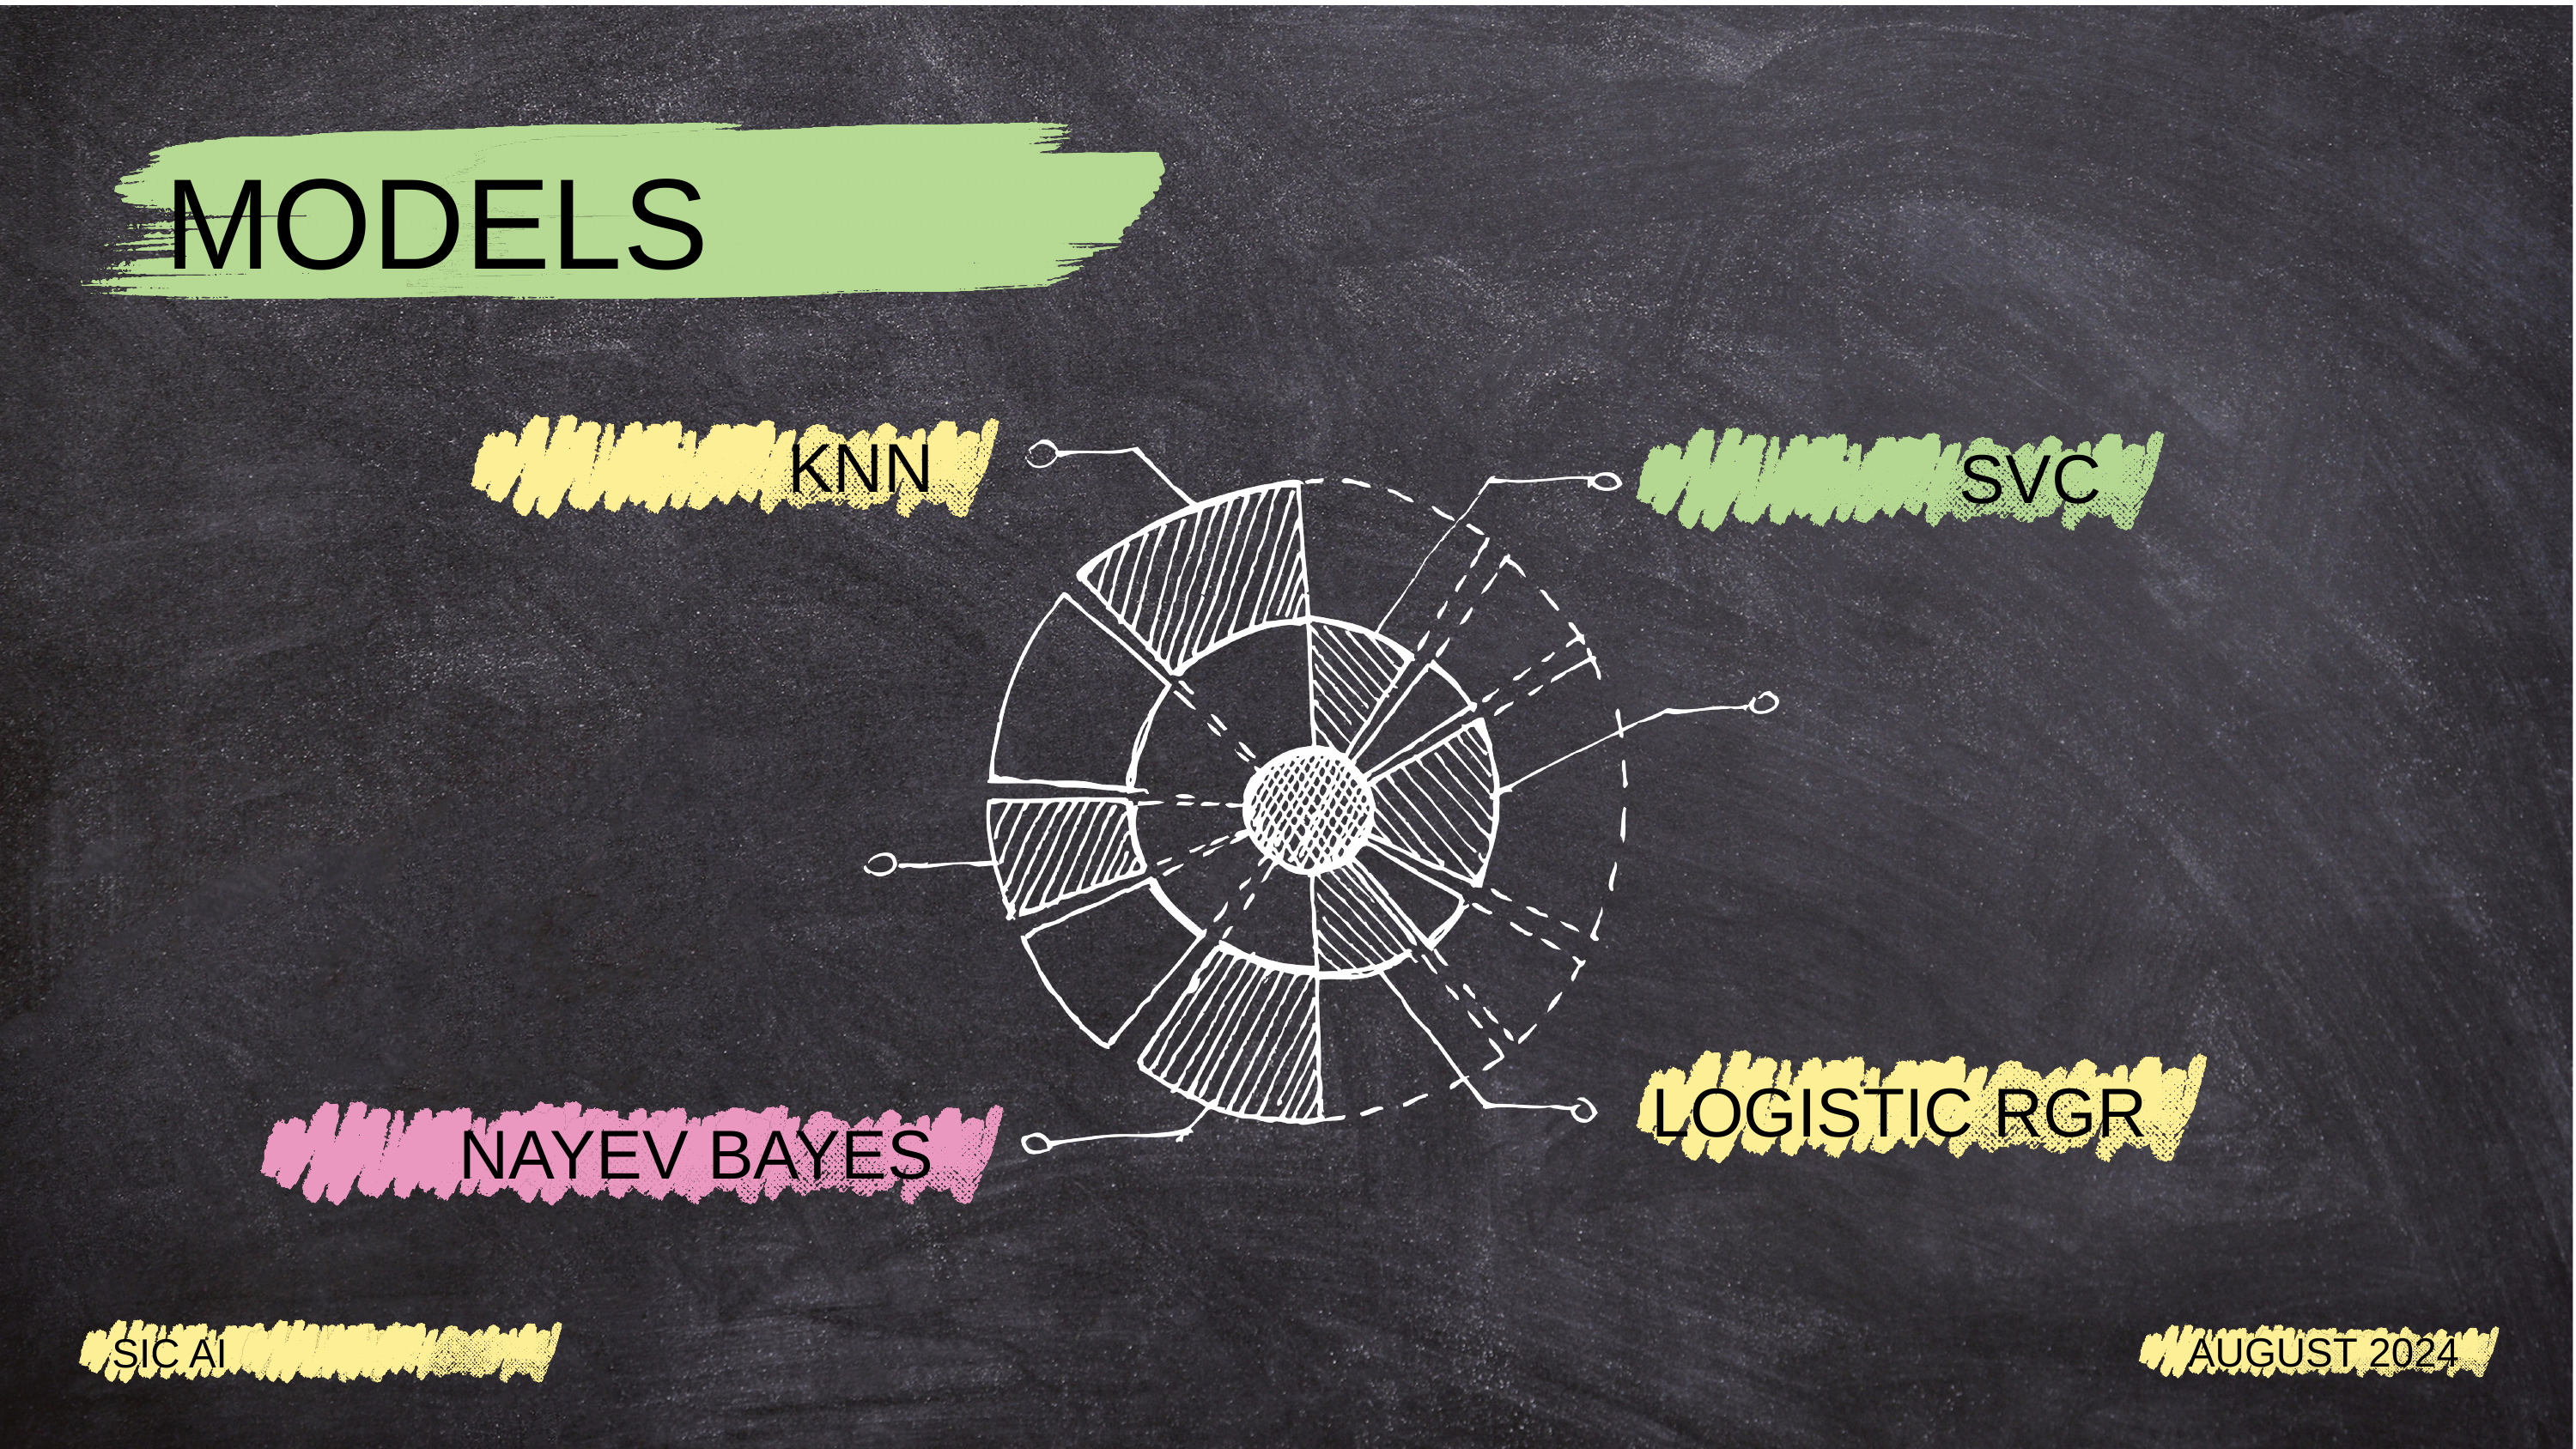

MODELS

KNN

SVC

LOGISTIC RGR

NAYEV BAYES

AUGUST 2024
SIC AI